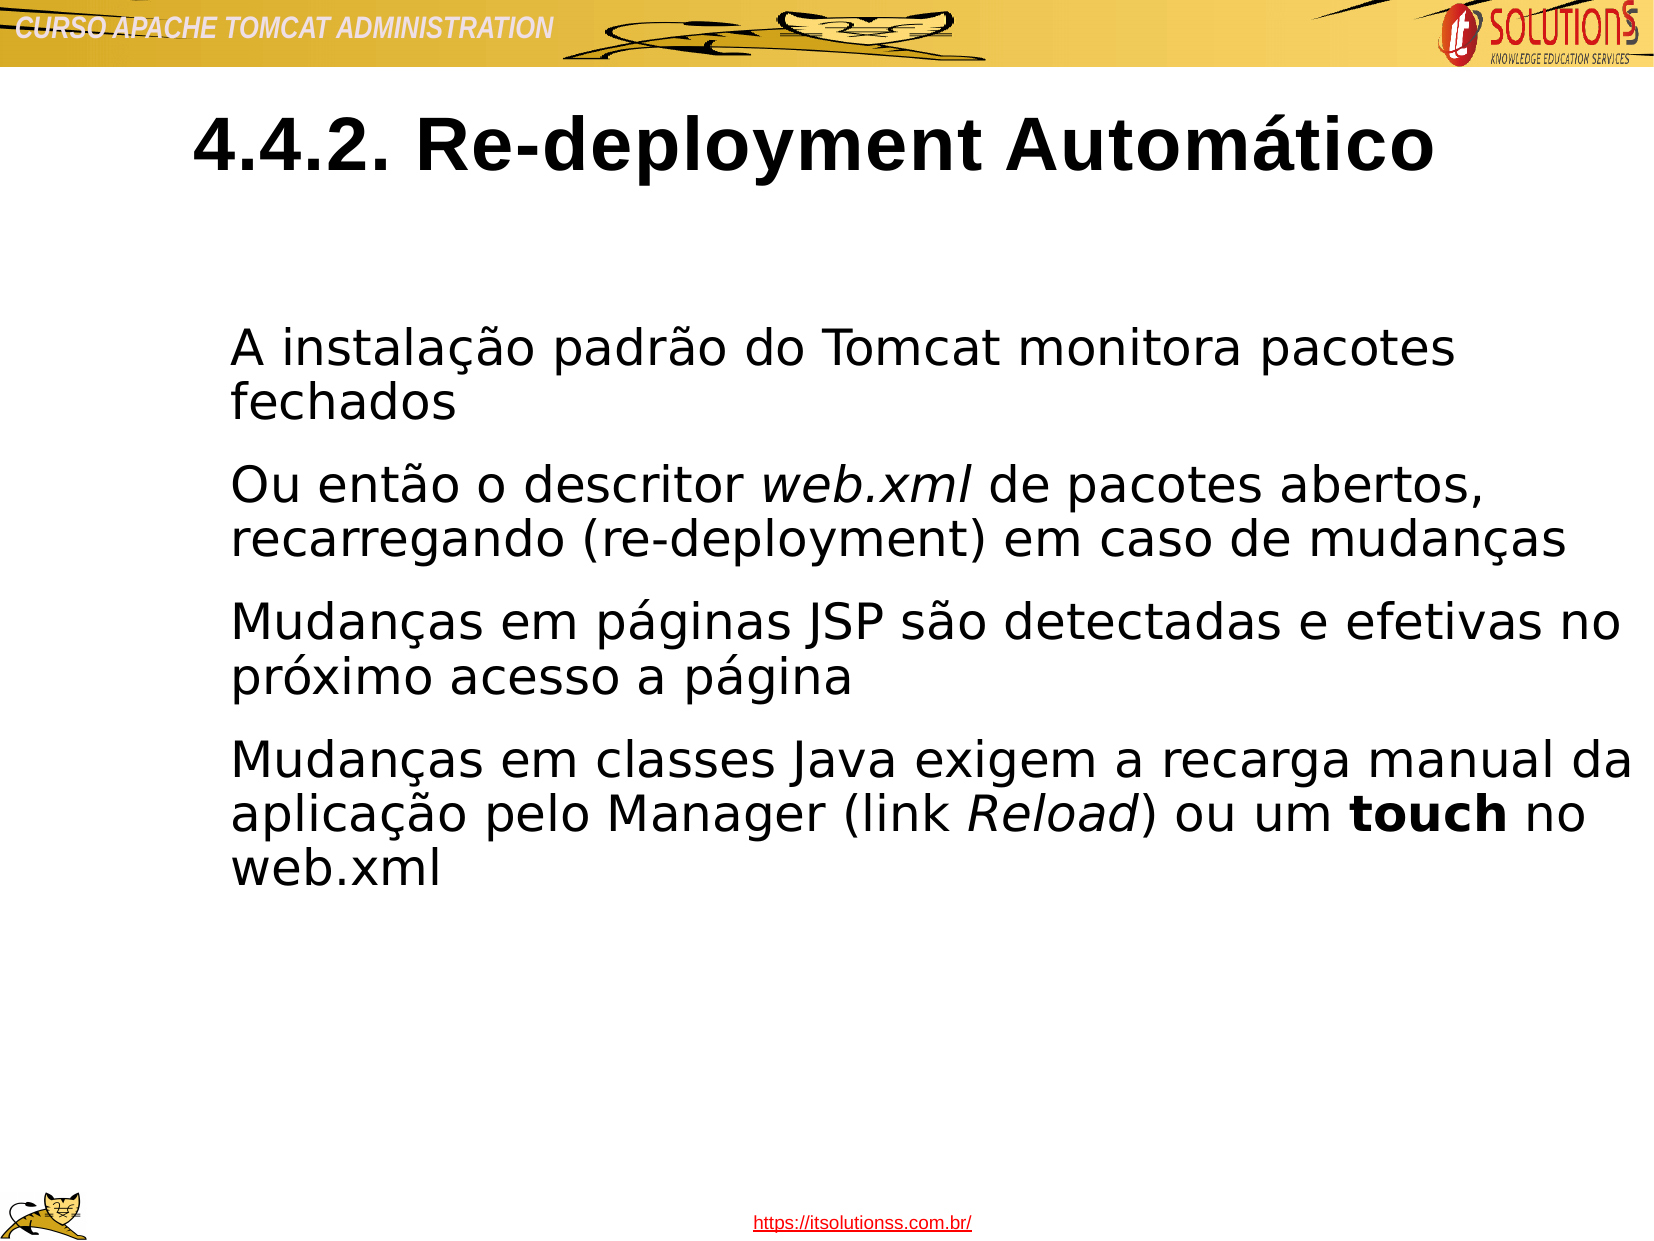

4.4.2. Re-deployment Automático
A instalação padrão do Tomcat monitora pacotes fechados
Ou então o descritor web.xml de pacotes abertos, recarregando (re-deployment) em caso de mudanças
Mudanças em páginas JSP são detectadas e efetivas no próximo acesso a página
Mudanças em classes Java exigem a recarga manual da aplicação pelo Manager (link Reload) ou um touch no web.xml